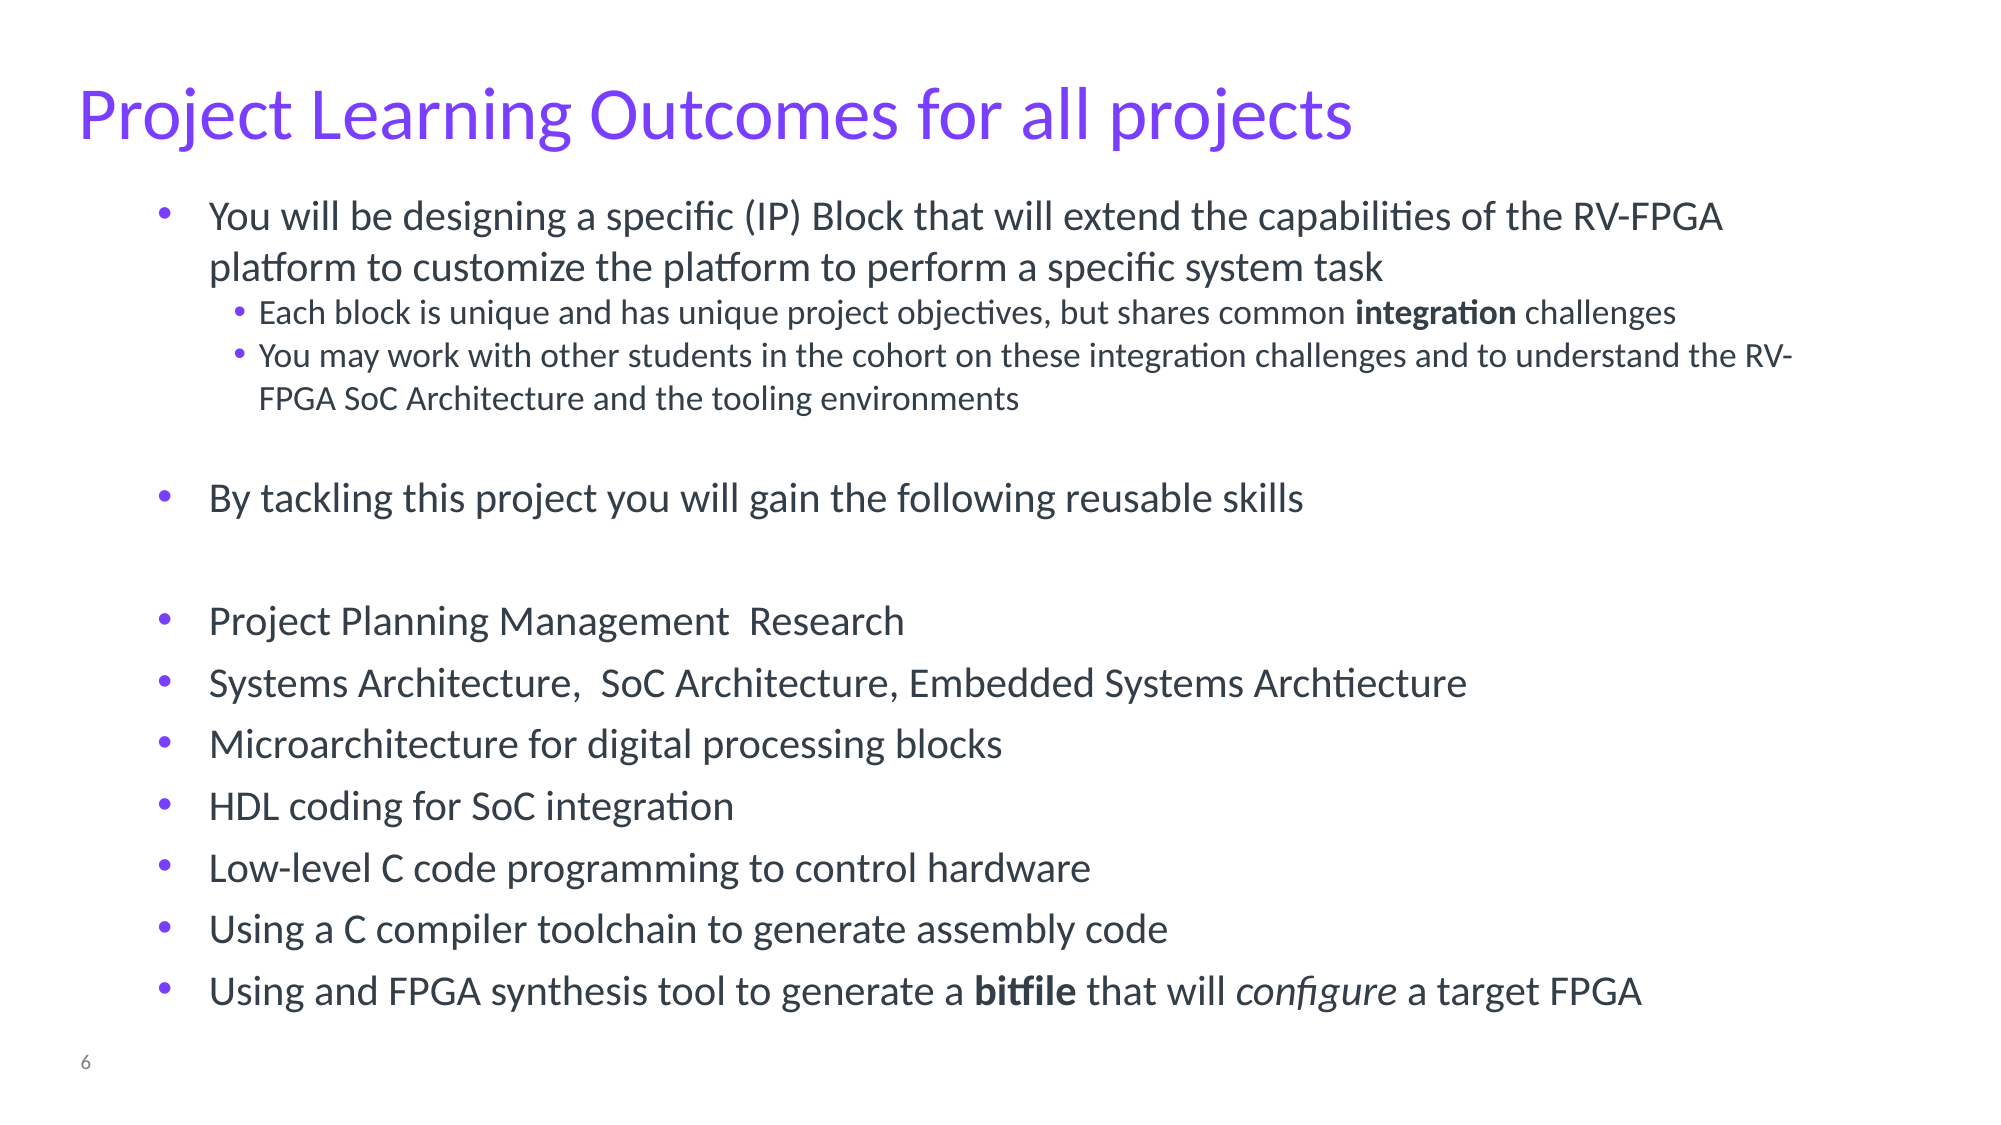

# Project Learning Outcomes for all projects
You will be designing a specific (IP) Block that will extend the capabilities of the RV-FPGA platform to customize the platform to perform a specific system task
Each block is unique and has unique project objectives, but shares common integration challenges
You may work with other students in the cohort on these integration challenges and to understand the RV-FPGA SoC Architecture and the tooling environments

By tackling this project you will gain the following reusable skills

Project Planning Management  Research
Systems Architecture,  SoC Architecture, Embedded Systems Archtiecture
Microarchitecture for digital processing blocks
HDL coding for SoC integration
Low-level C code programming to control hardware
Using a C compiler toolchain to generate assembly code
Using and FPGA synthesis tool to generate a bitfile that will configure a target FPGA